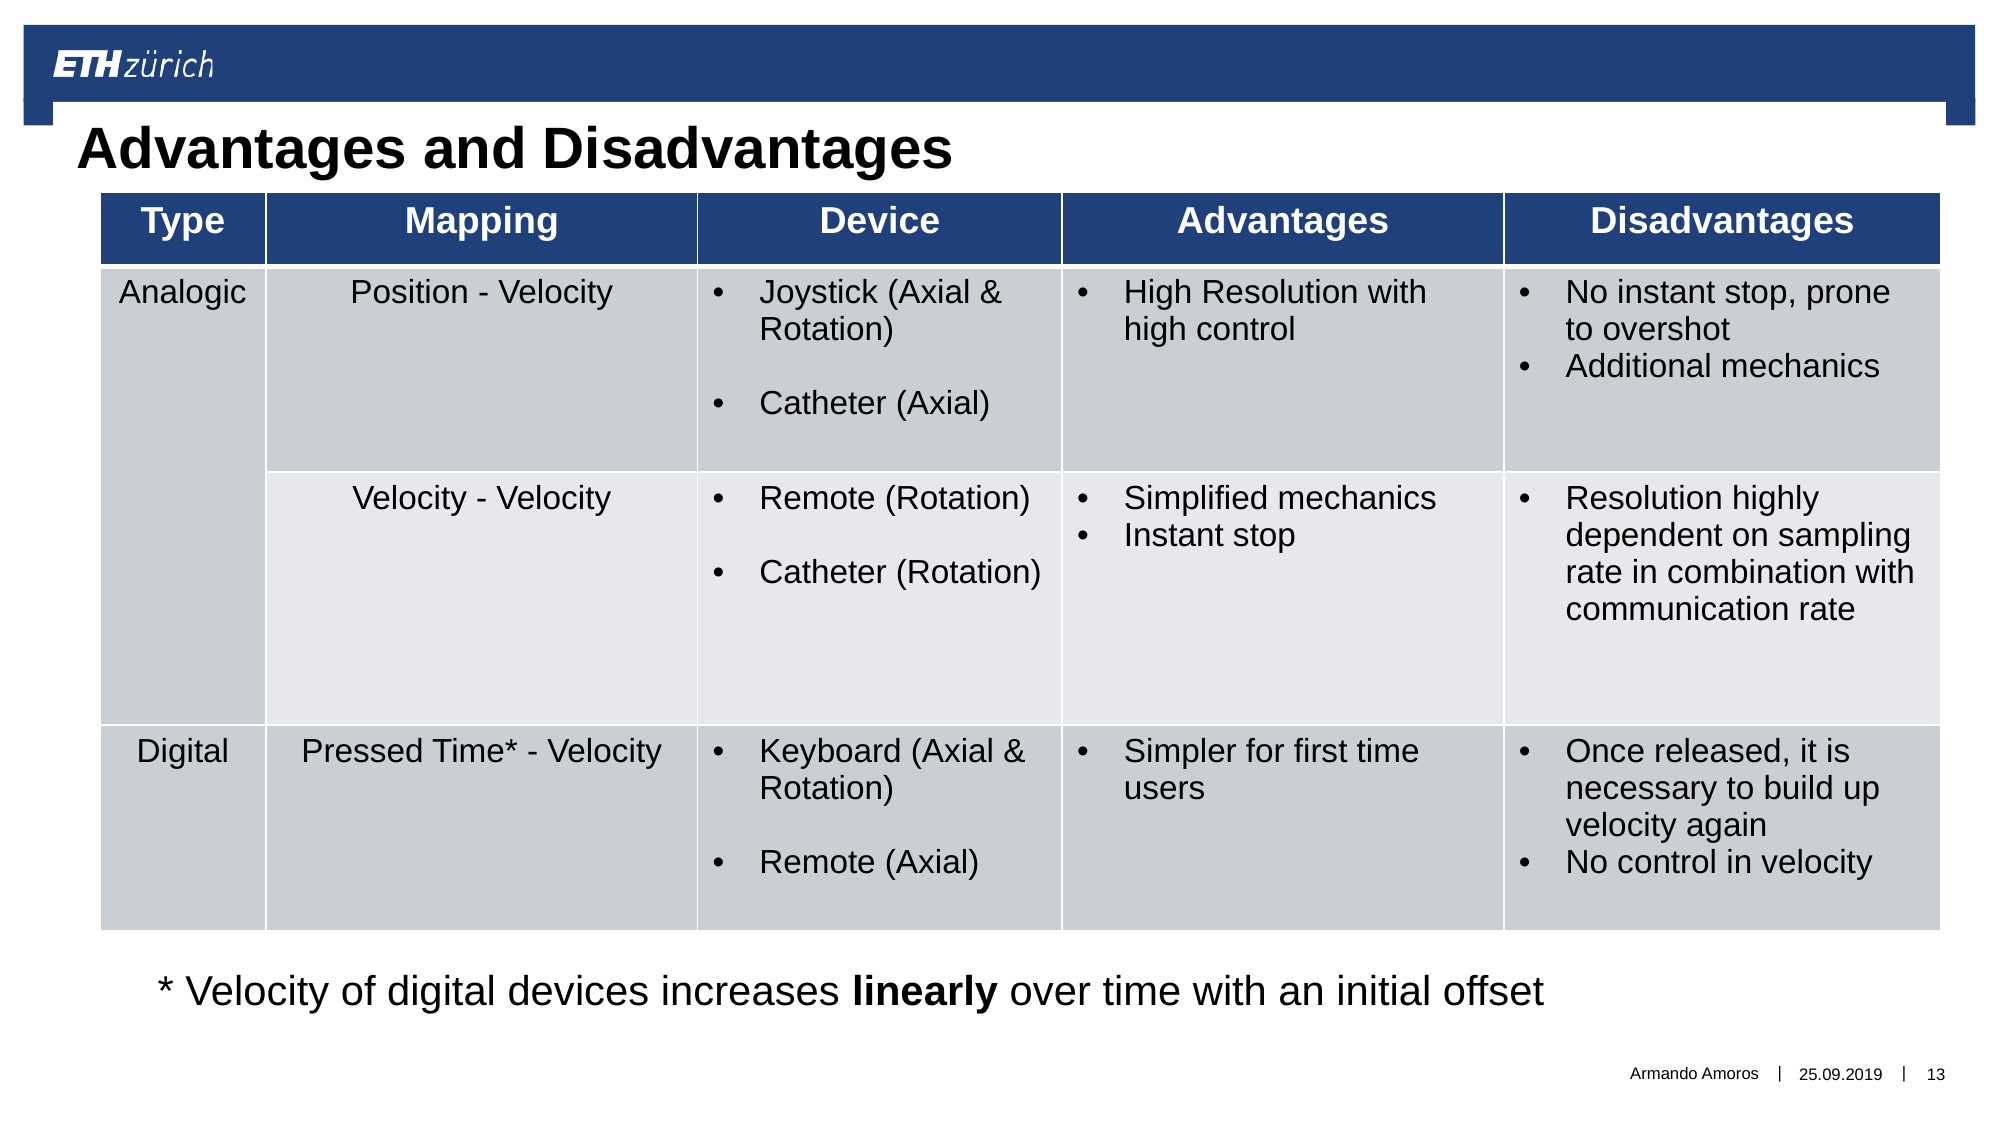

# Advantages and Disadvantages
| Type | Mapping | Device | Advantages | Disadvantages |
| --- | --- | --- | --- | --- |
| Analogic | Position - Velocity | Joystick (Axial & Rotation) Catheter (Axial) | High Resolution with high control | No instant stop, prone to overshot Additional mechanics |
|  | Velocity - Velocity | Remote (Rotation) Catheter (Rotation) | Simplified mechanics Instant stop | Resolution highly dependent on sampling rate in combination with communication rate |
| Digital | Pressed Time\* - Velocity | Keyboard (Axial & Rotation) Remote (Axial) | Simpler for first time users | Once released, it is necessary to build up velocity again No control in velocity |
* Velocity of digital devices increases linearly over time with an initial offset
Armando Amoros
25.09.2019
13